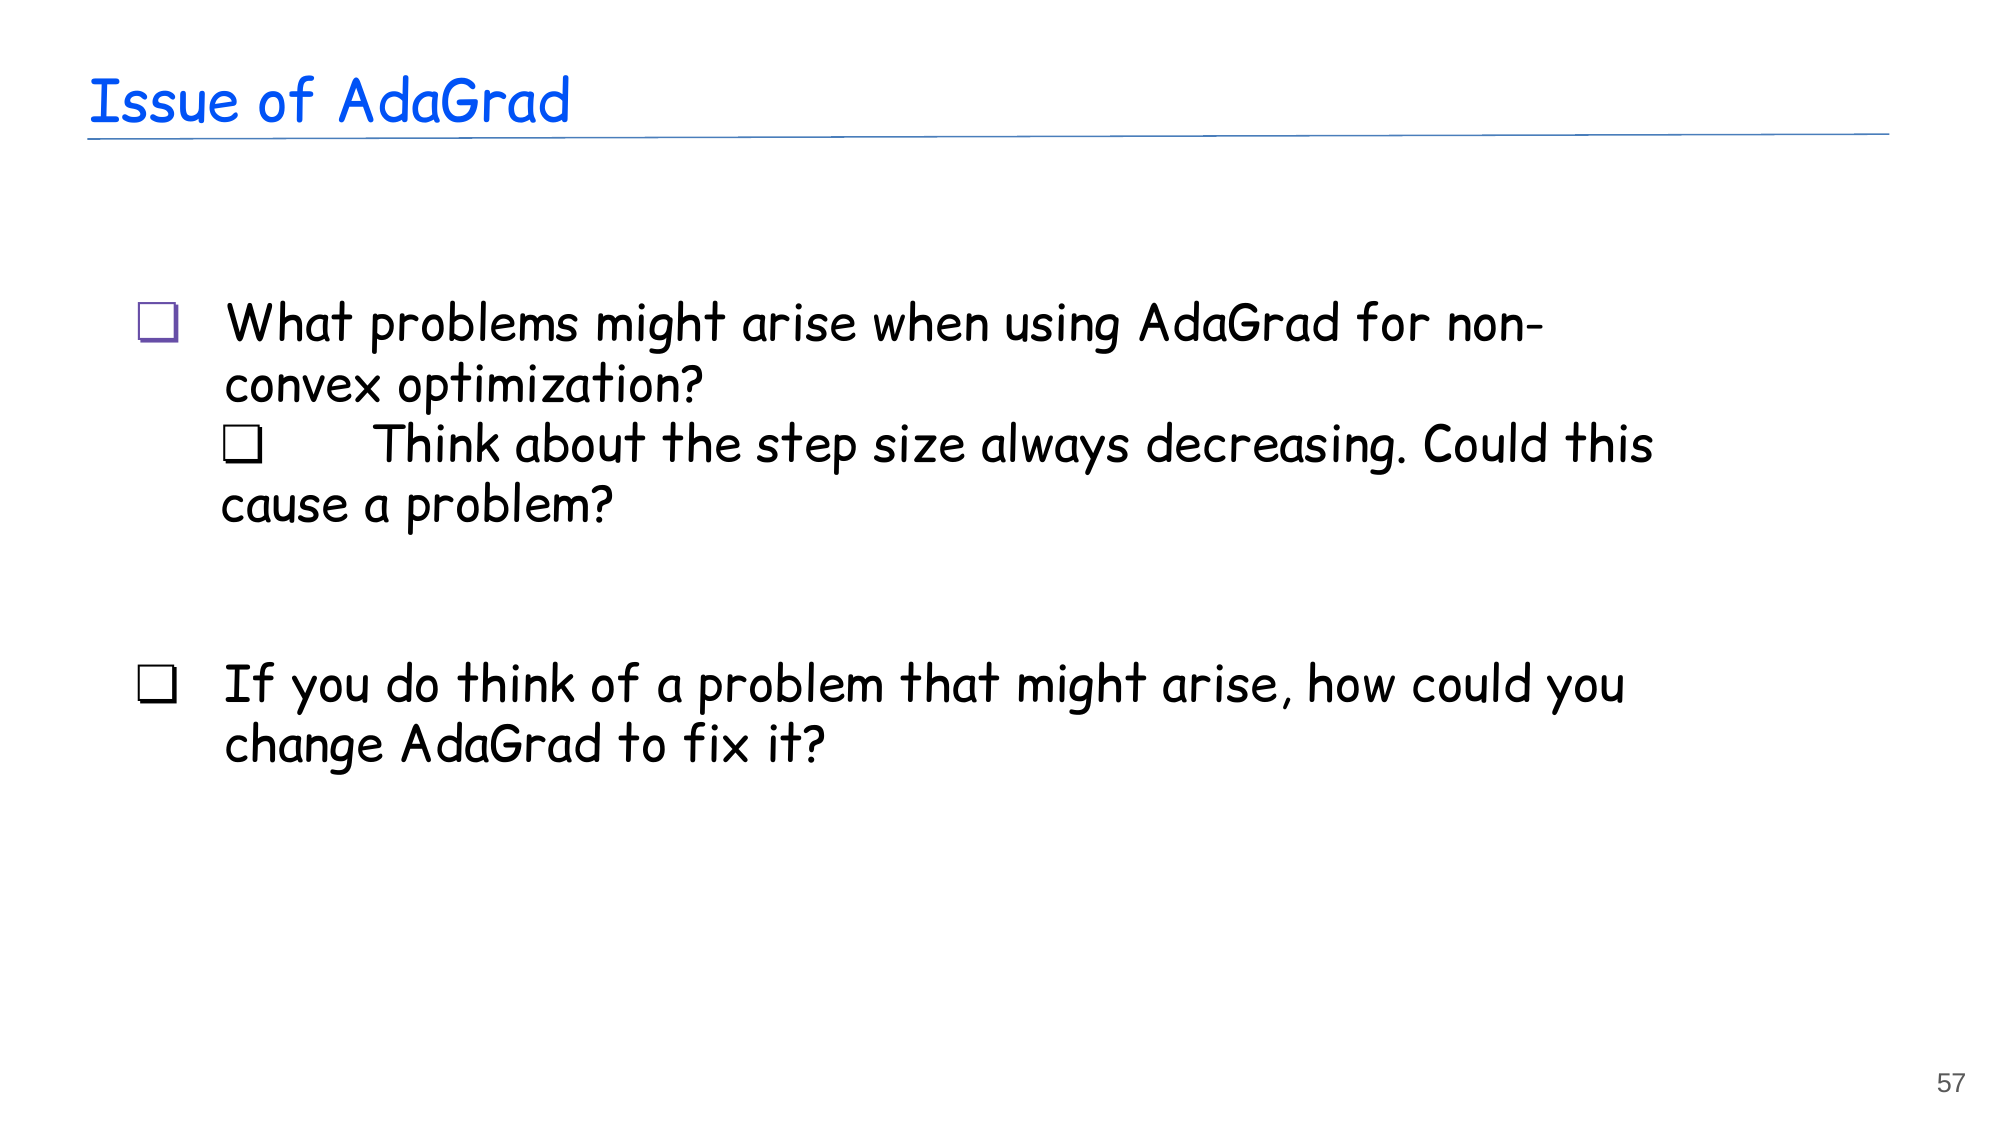

# Issue of AdaGrad
❏	What problems might arise when using AdaGrad for non-convex optimization?
❏	Think about the step size always decreasing. Could this cause a problem?

❏	If you do think of a problem that might arise, how could you change AdaGrad to fix it?
57